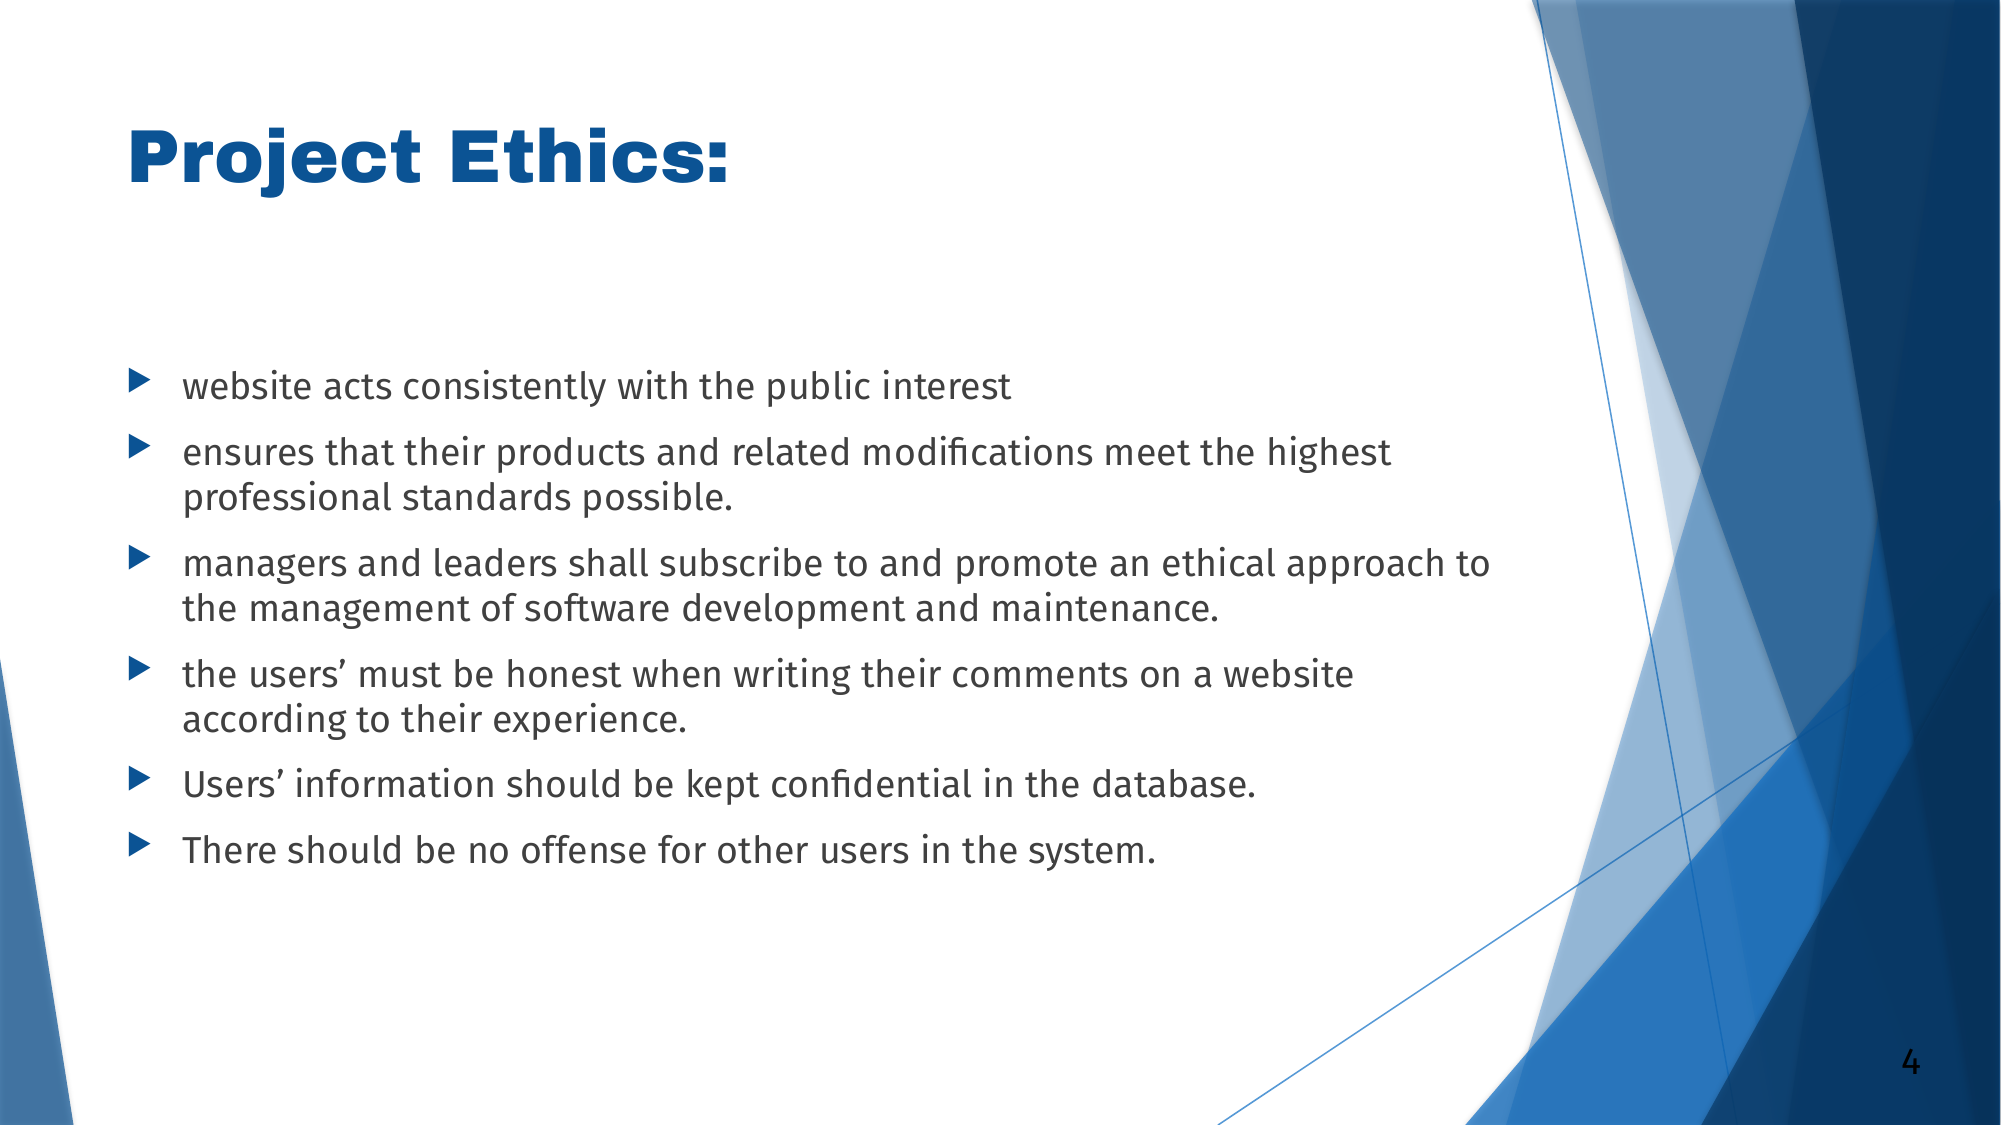

# Project Ethics:
website acts consistently with the public interest
ensures that their products and related modifications meet the highest professional standards possible.
managers and leaders shall subscribe to and promote an ethical approach to the management of software development and maintenance.
the users’ must be honest when writing their comments on a website according to their experience.
Users’ information should be kept confidential in the database.
There should be no offense for other users in the system.
4